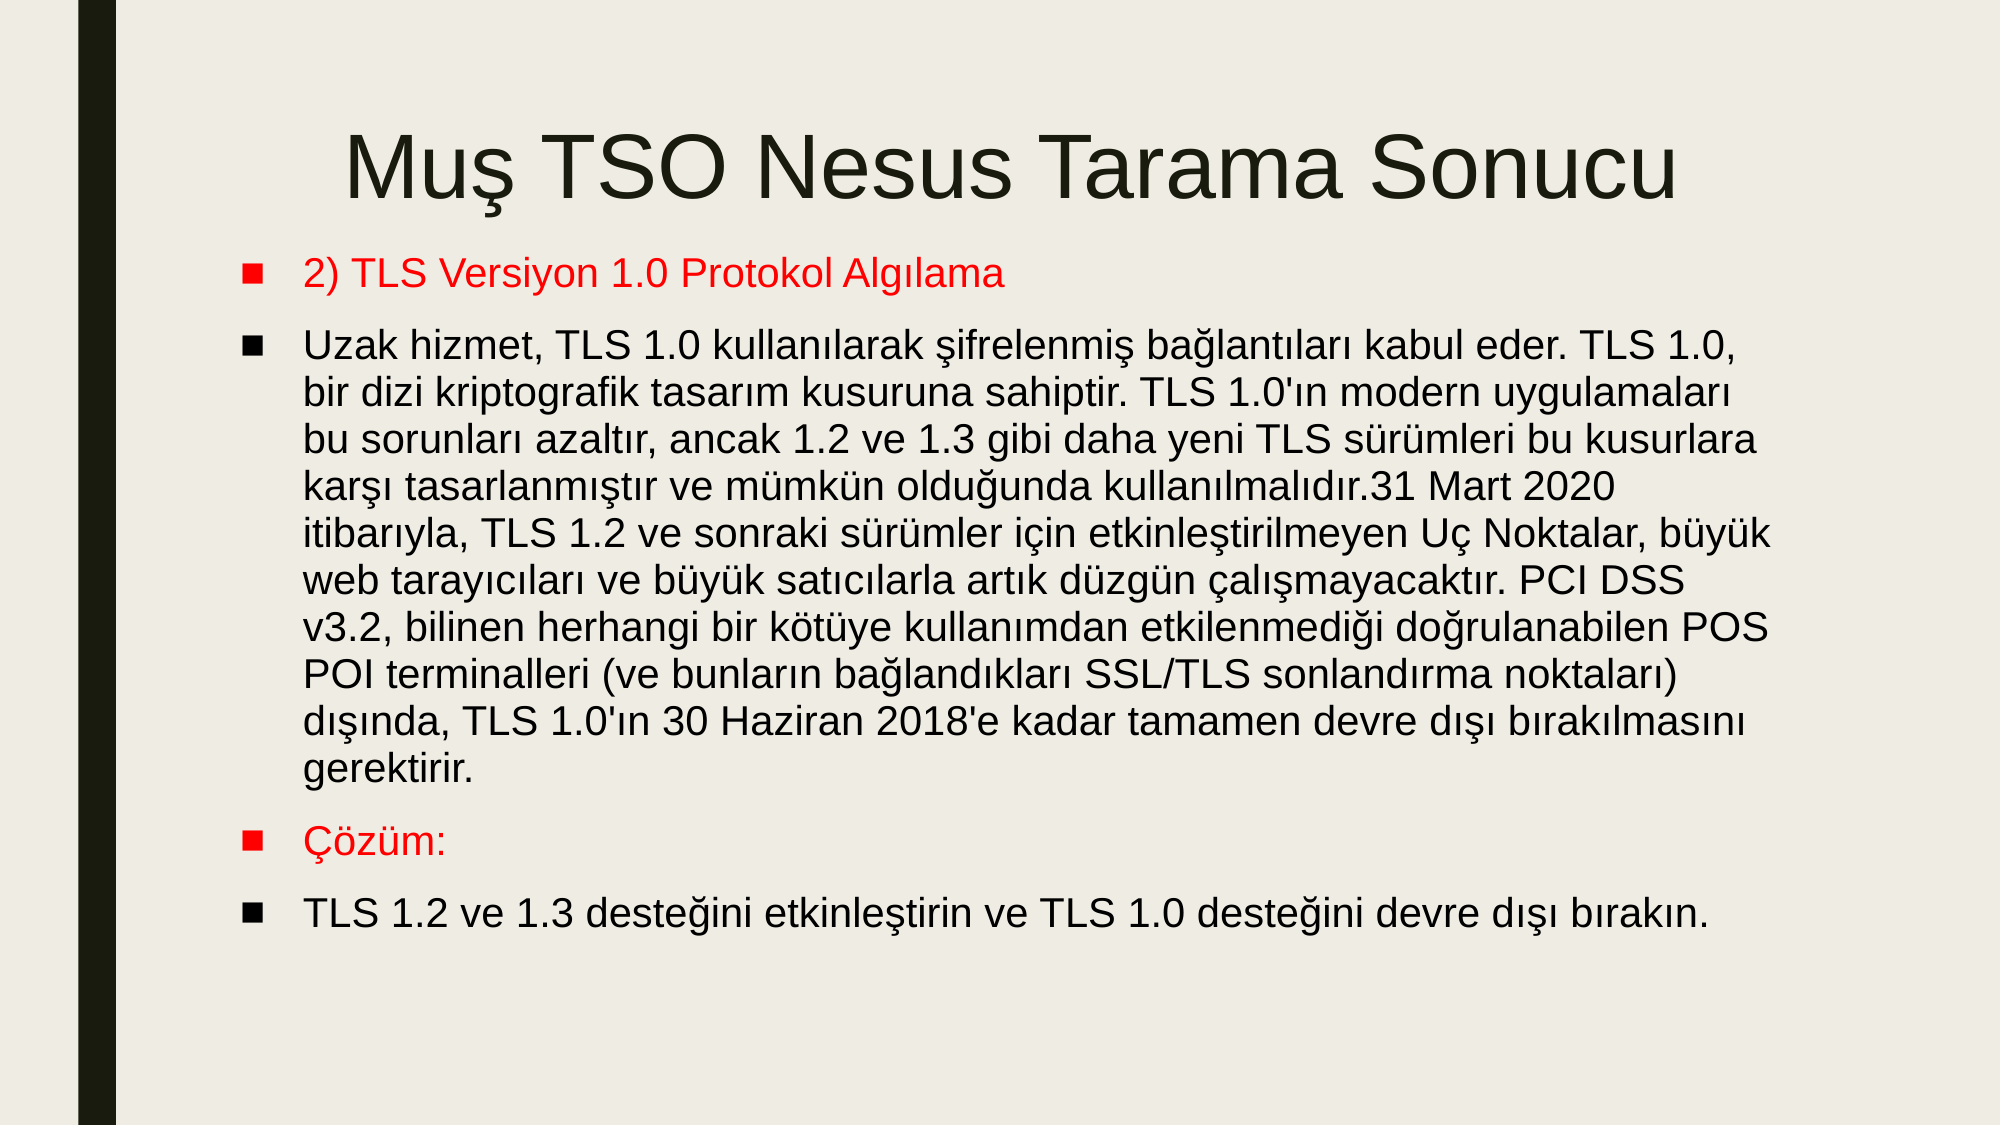

# Muş TSO Nesus Tarama Sonucu
2) TLS Versiyon 1.0 Protokol Algılama
Uzak hizmet, TLS 1.0 kullanılarak şifrelenmiş bağlantıları kabul eder. TLS 1.0, bir dizi kriptografik tasarım kusuruna sahiptir. TLS 1.0'ın modern uygulamaları bu sorunları azaltır, ancak 1.2 ve 1.3 gibi daha yeni TLS sürümleri bu kusurlara karşı tasarlanmıştır ve mümkün olduğunda kullanılmalıdır.31 Mart 2020 itibarıyla, TLS 1.2 ve sonraki sürümler için etkinleştirilmeyen Uç Noktalar, büyük web tarayıcıları ve büyük satıcılarla artık düzgün çalışmayacaktır. PCI DSS v3.2, bilinen herhangi bir kötüye kullanımdan etkilenmediği doğrulanabilen POS POI terminalleri (ve bunların bağlandıkları SSL/TLS sonlandırma noktaları) dışında, TLS 1.0'ın 30 Haziran 2018'e kadar tamamen devre dışı bırakılmasını gerektirir.
Çözüm:
TLS 1.2 ve 1.3 desteğini etkinleştirin ve TLS 1.0 desteğini devre dışı bırakın.